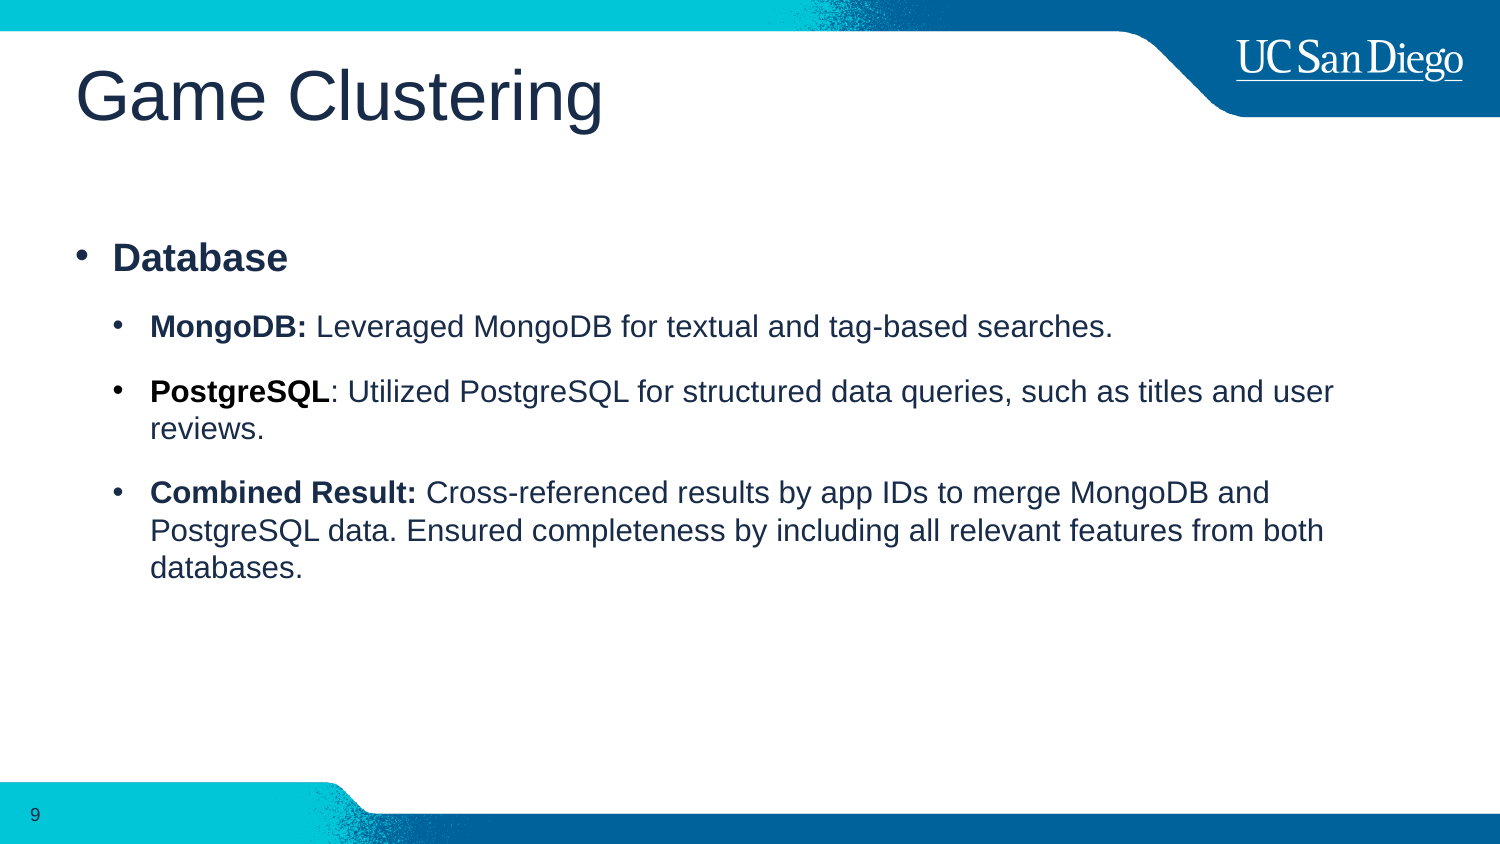

# Game Clustering
Database
MongoDB: Leveraged MongoDB for textual and tag-based searches.
PostgreSQL: Utilized PostgreSQL for structured data queries, such as titles and user reviews.
Combined Result: Cross-referenced results by app IDs to merge MongoDB and PostgreSQL data. Ensured completeness by including all relevant features from both databases.
9